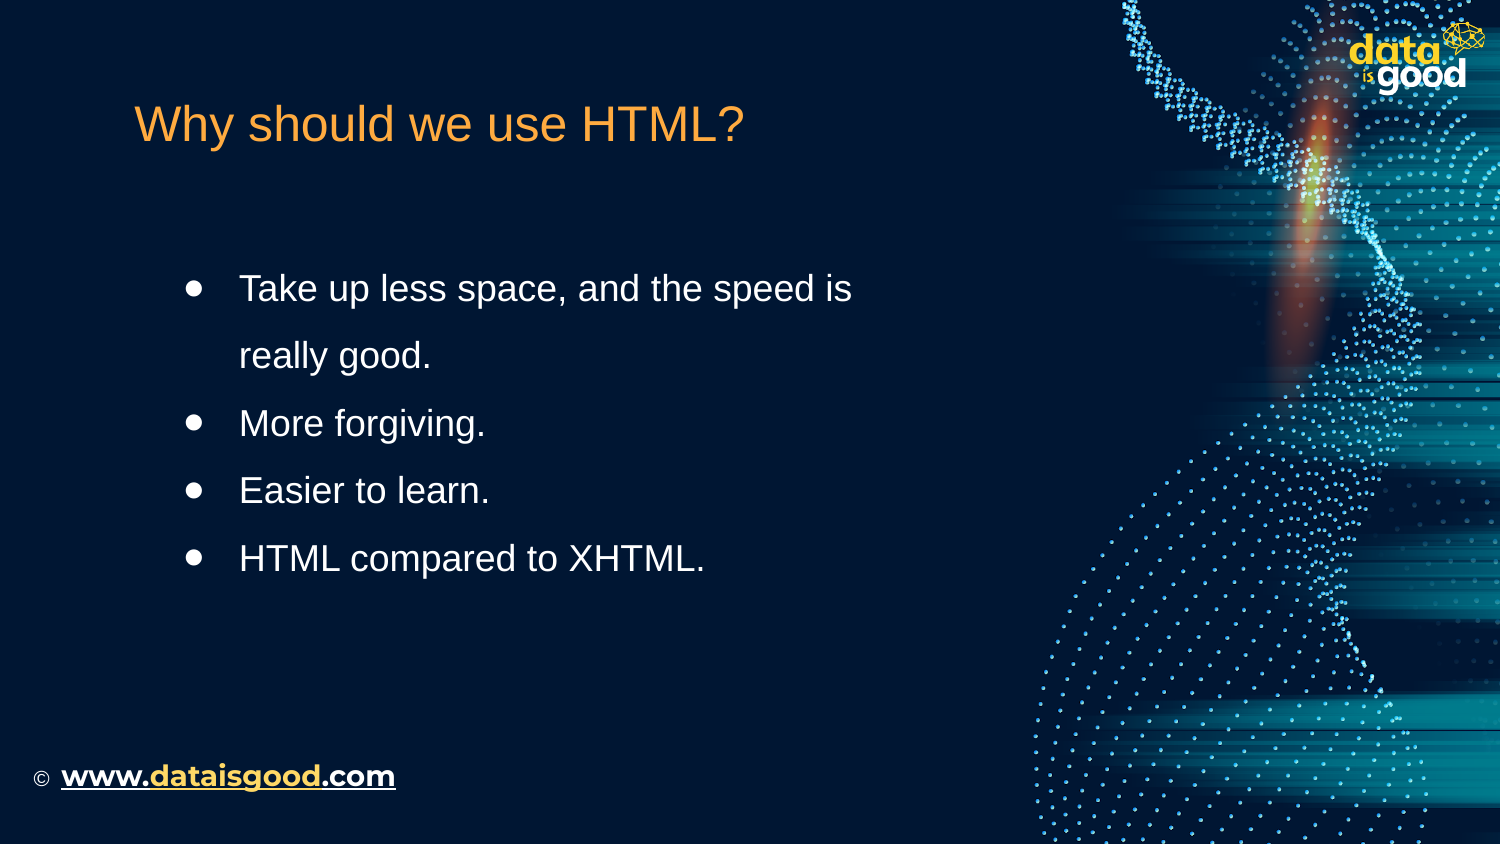

# Why should we use HTML?
Take up less space, and the speed is really good.
More forgiving.
Easier to learn.
HTML compared to XHTML.